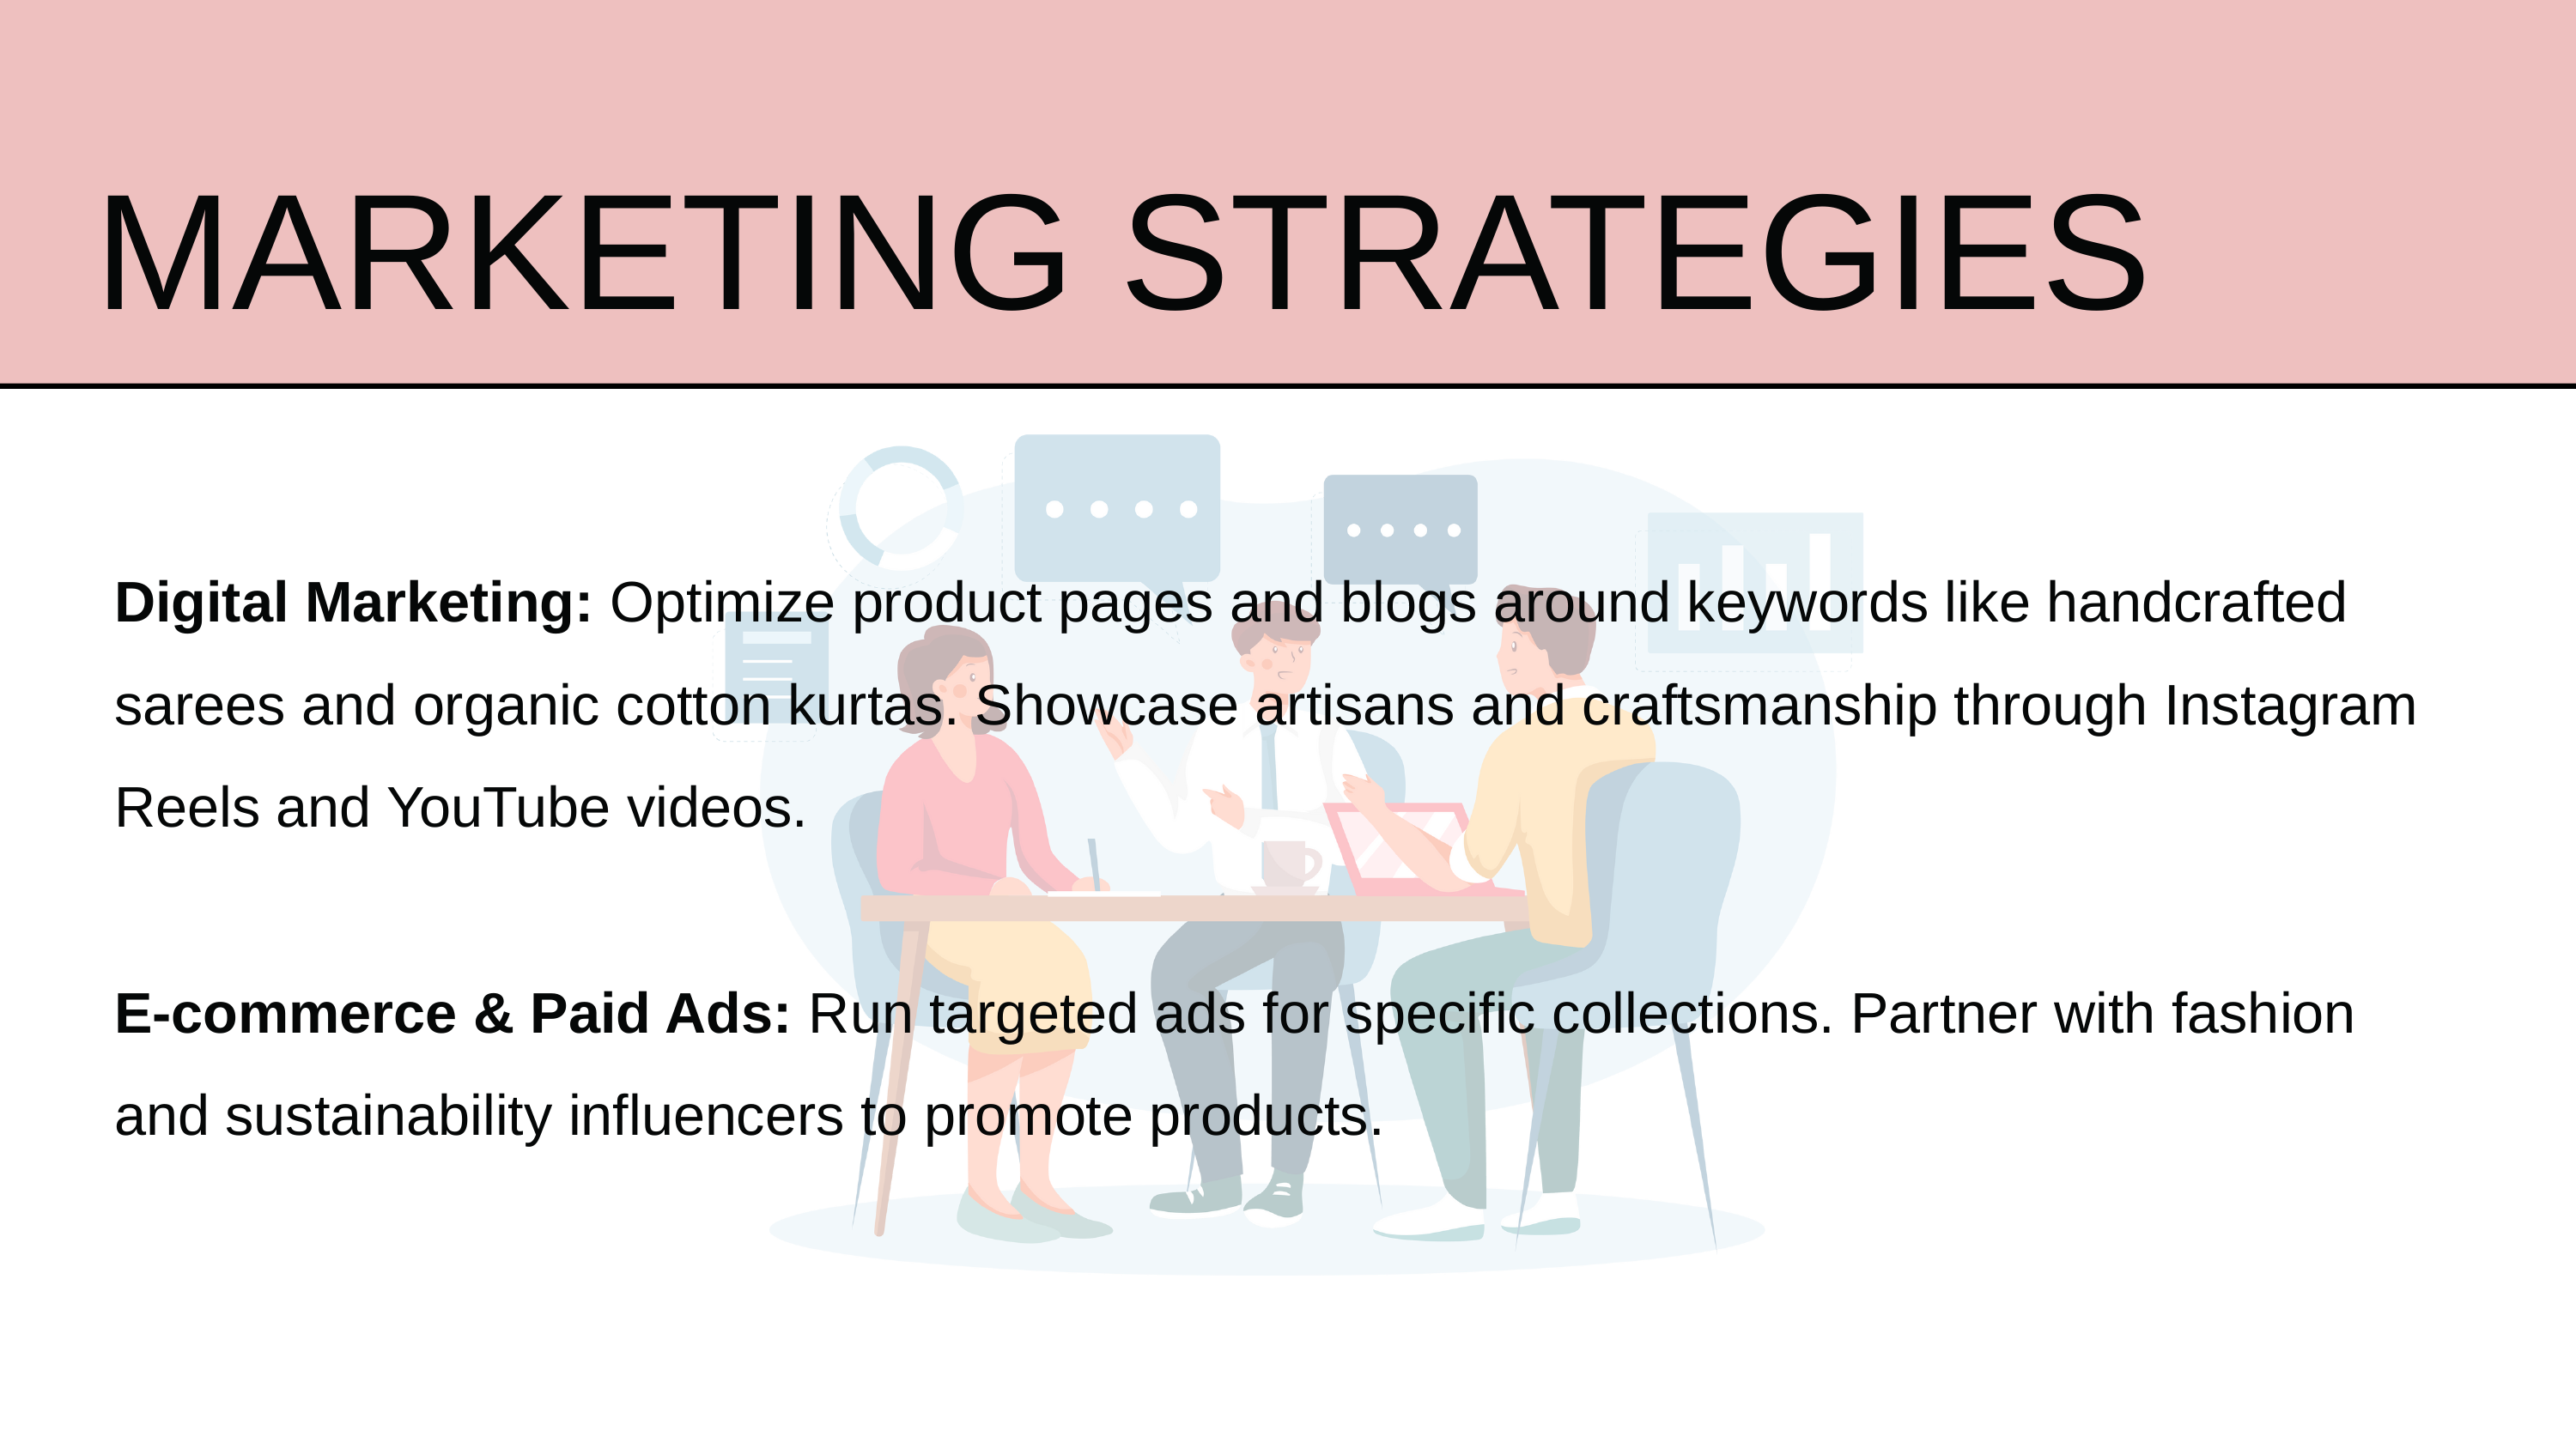

MARKETING STRATEGIES

Digital Marketing: Optimize product pages and blogs around keywords like handcrafted sarees and organic cotton kurtas. Showcase artisans and craftsmanship through Instagram Reels and YouTube videos.

E-commerce & Paid Ads: Run targeted ads for specific collections. Partner with fashion and sustainability influencers to promote products.